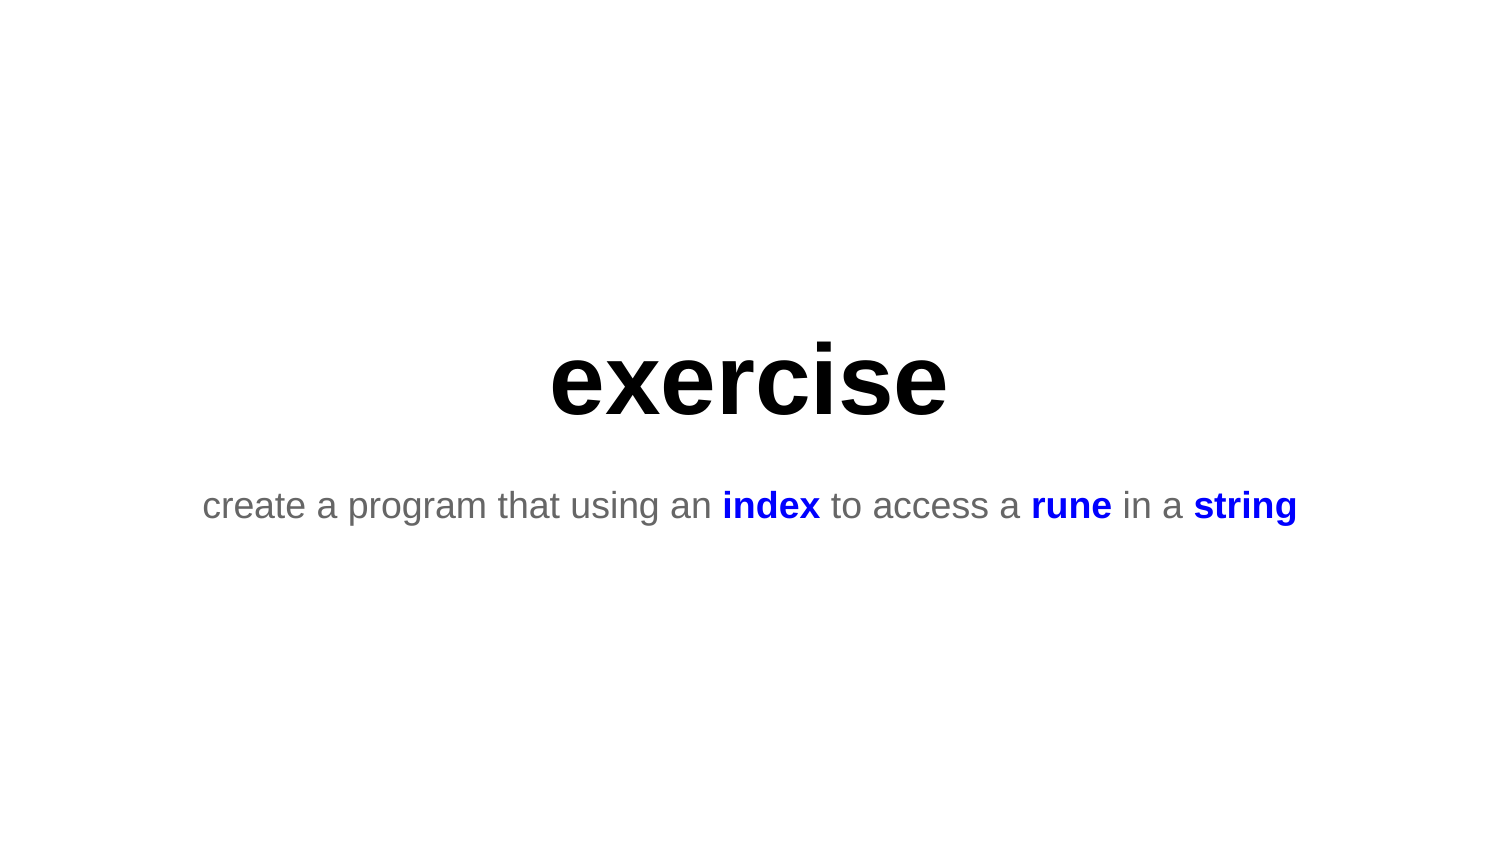

# exercise
create a program that using an index to access a rune in a string